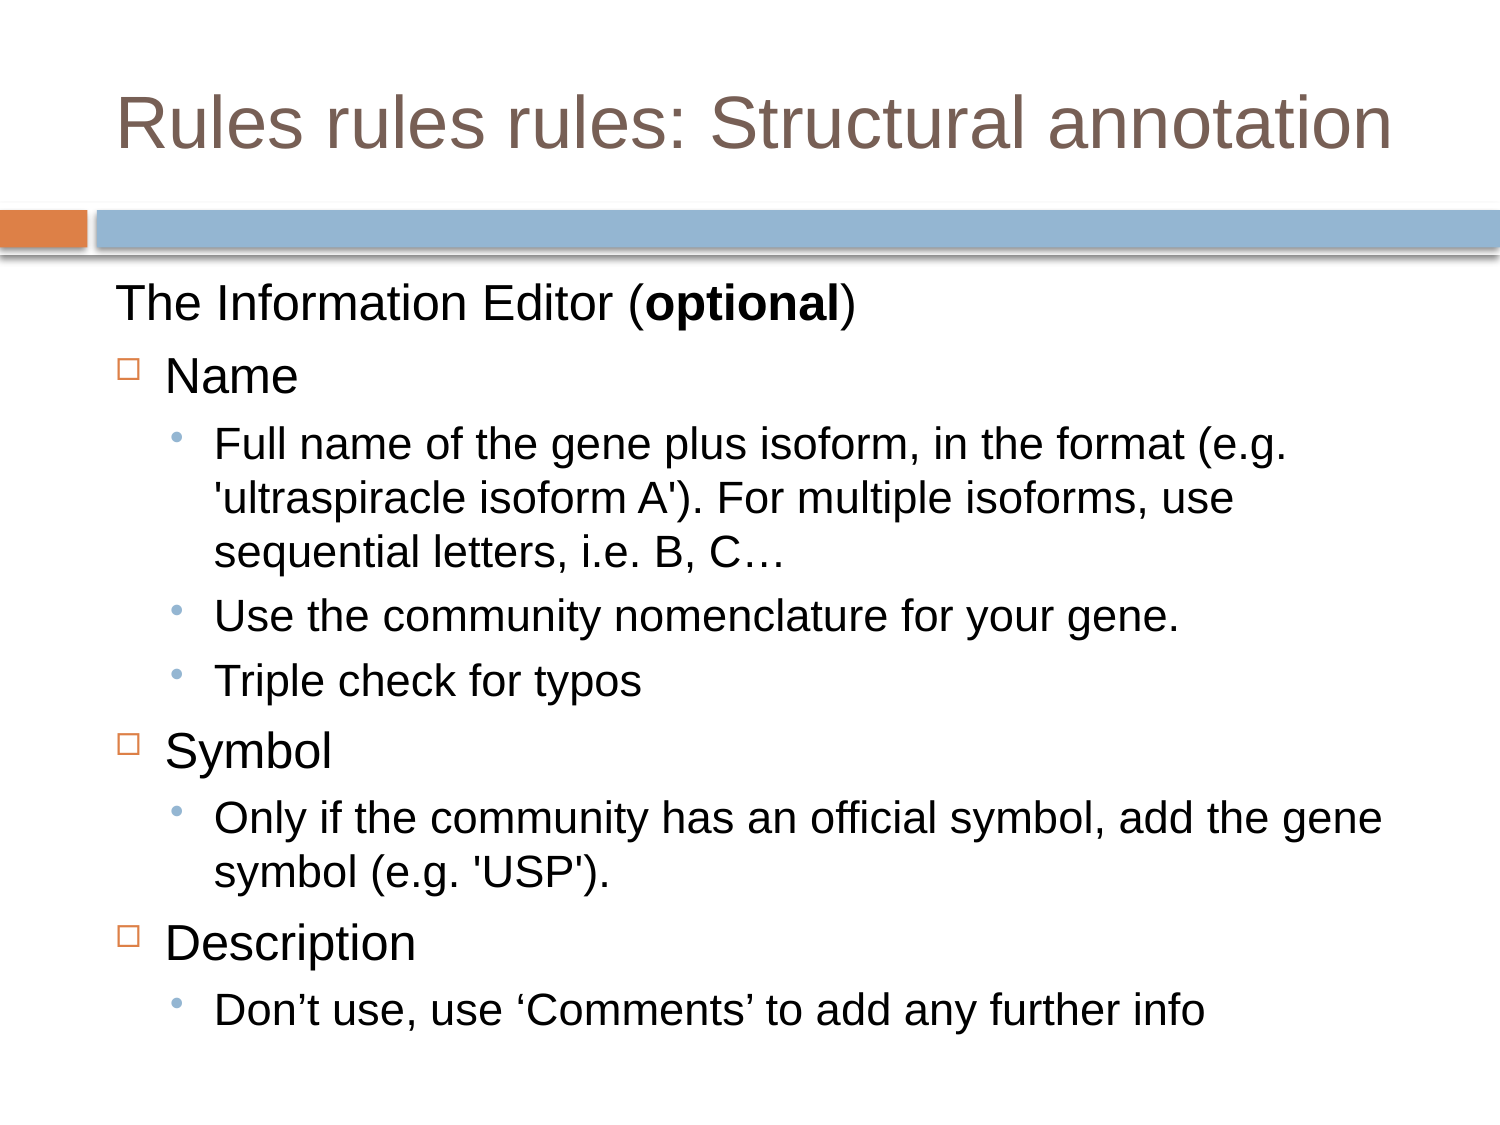

# Rules rules rules: Structural annotation
The Information Editor (optional)
Name
Full name of the gene plus isoform, in the format (e.g. 'ultraspiracle isoform A'). For multiple isoforms, use sequential letters, i.e. B, C…
Use the community nomenclature for your gene.
Triple check for typos
Symbol
Only if the community has an official symbol, add the gene symbol (e.g. 'USP').
Description
Don’t use, use ‘Comments’ to add any further info